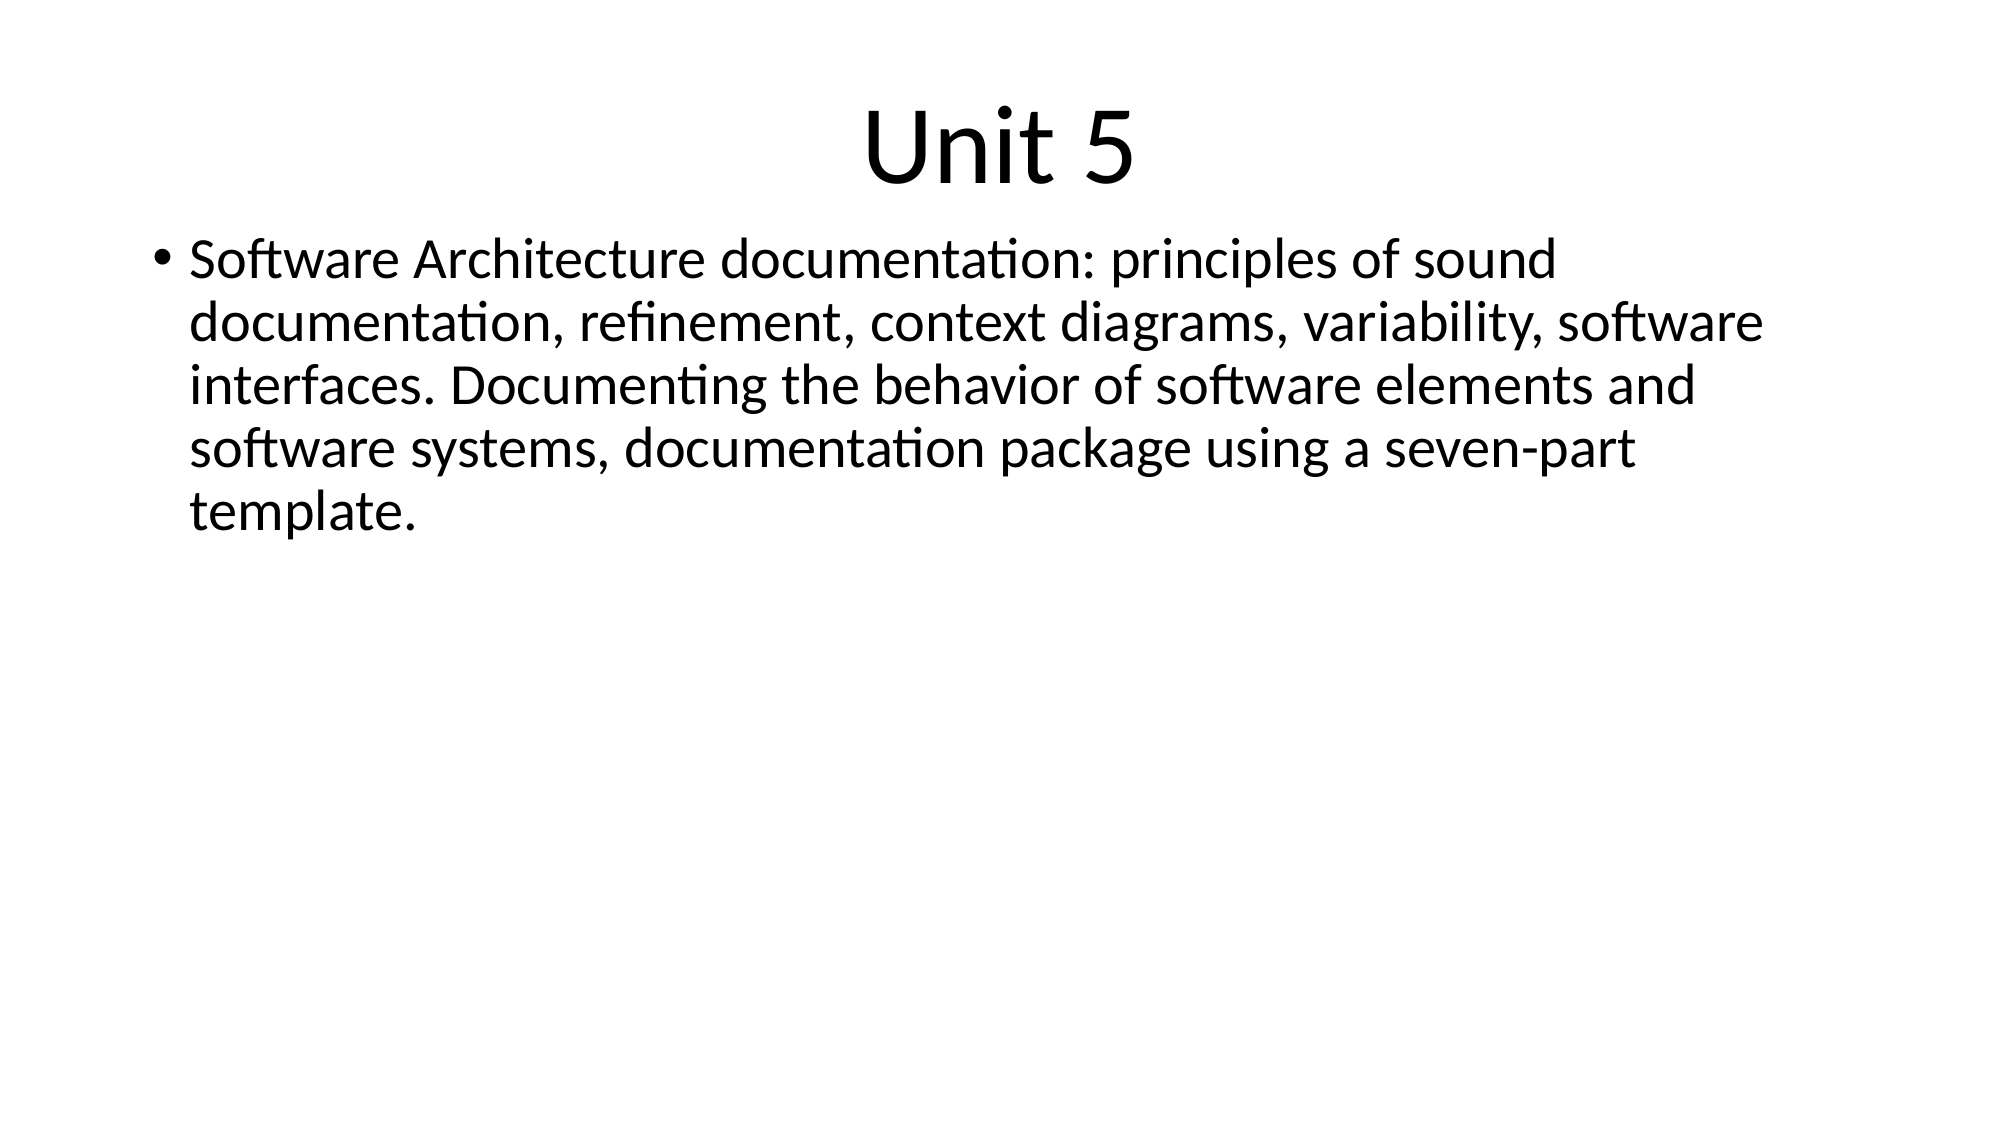

Unit 5
Software Architecture documentation: principles of sound documentation, refinement, context diagrams, variability, software interfaces. Documenting the behavior of software elements and software systems, documentation package using a seven-part template.